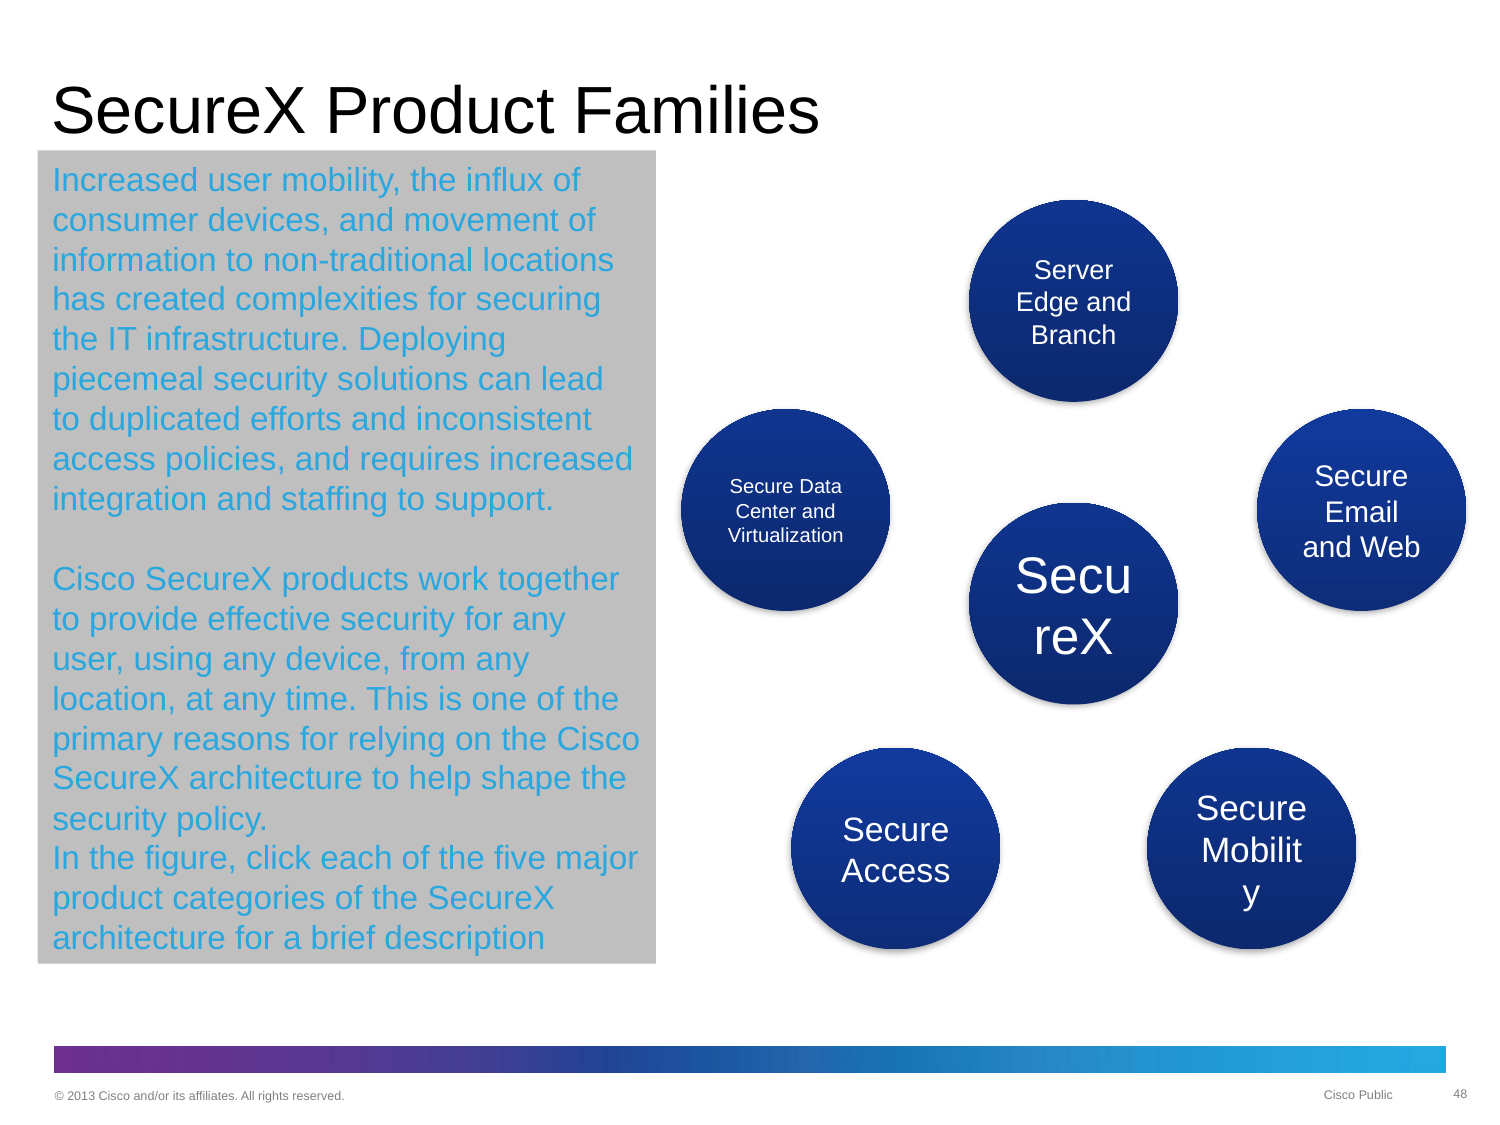

# SecureX Product Families
Increased user mobility, the influx of consumer devices, and movement of information to non-traditional locations has created complexities for securing the IT infrastructure. Deploying piecemeal security solutions can lead to duplicated efforts and inconsistent access policies, and requires increased integration and staffing to support.

Cisco SecureX products work together to provide effective security for any user, using any device, from any location, at any time. This is one of the primary reasons for relying on the Cisco SecureX architecture to help shape the security policy.
In the figure, click each of the five major product categories of the SecureX architecture for a brief description
SecureX
Server Edge and Branch
Secure Email and Web
Secure Mobility
Secure Access
Secure Data Center and Virtualization